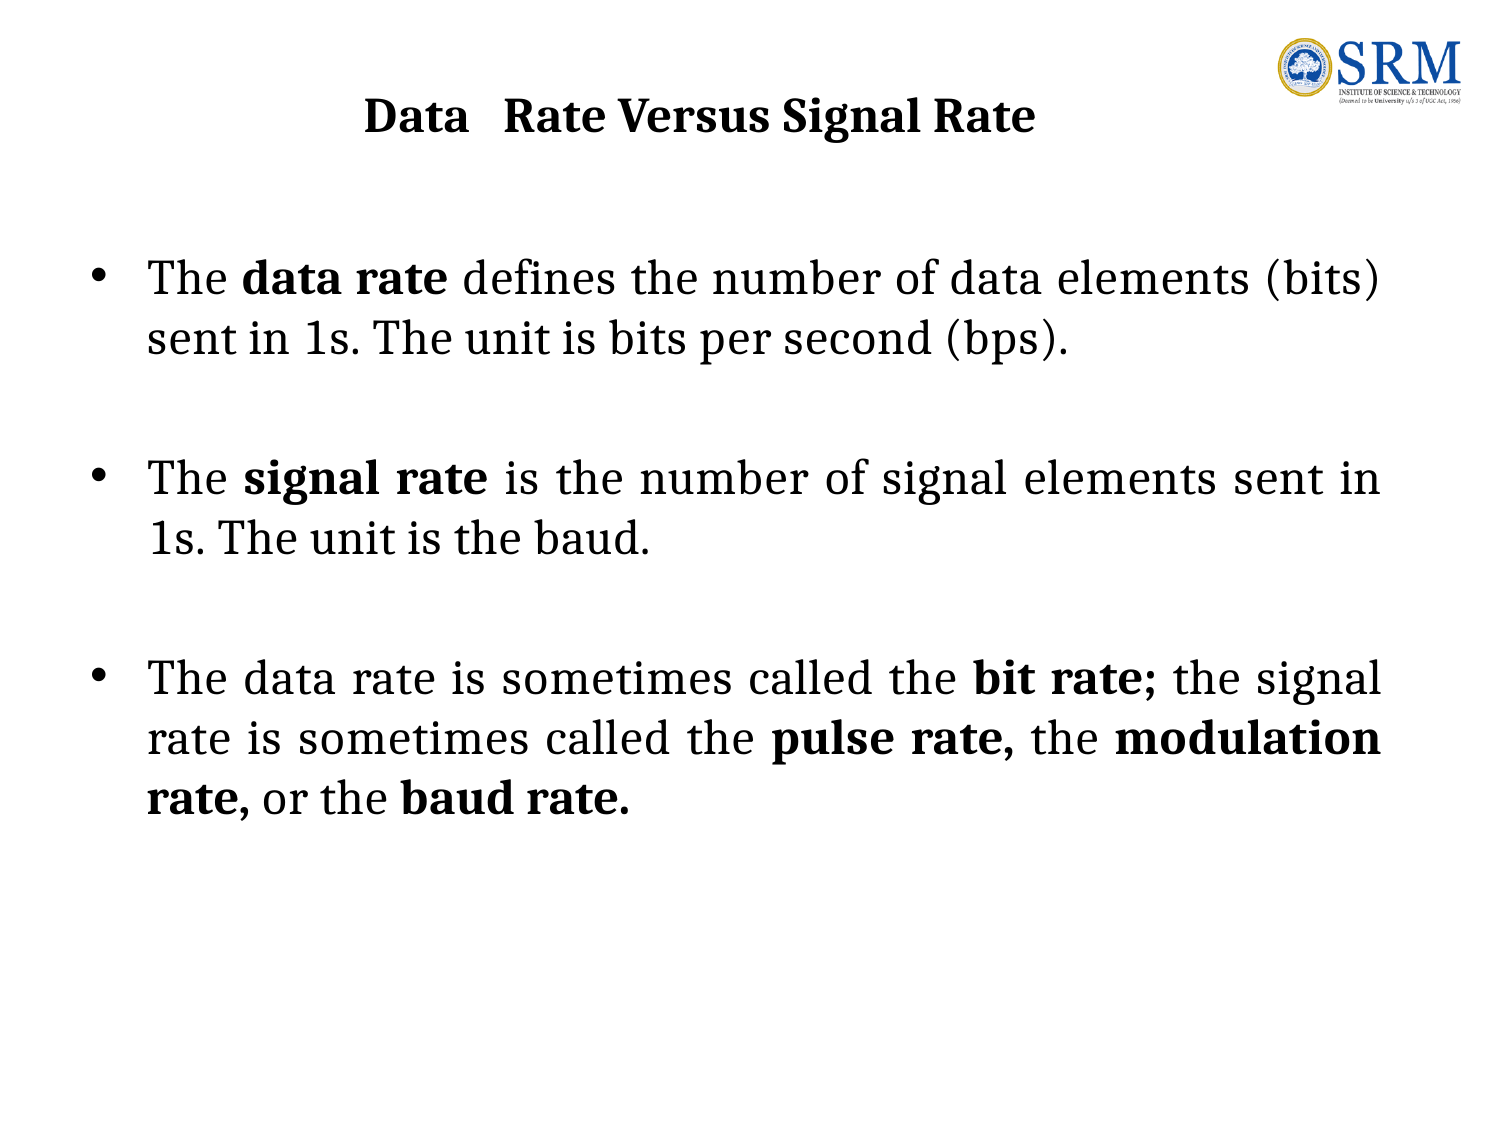

# Data   Rate Versus Signal Rate
The data rate defines the number of data elements (bits) sent in 1s. The unit is bits per second (bps).

The signal rate is the number of signal elements sent in 1s. The unit is the baud.

The data rate is sometimes called the bit rate; the signal rate is sometimes called the pulse rate, the modulation rate, or the baud rate.